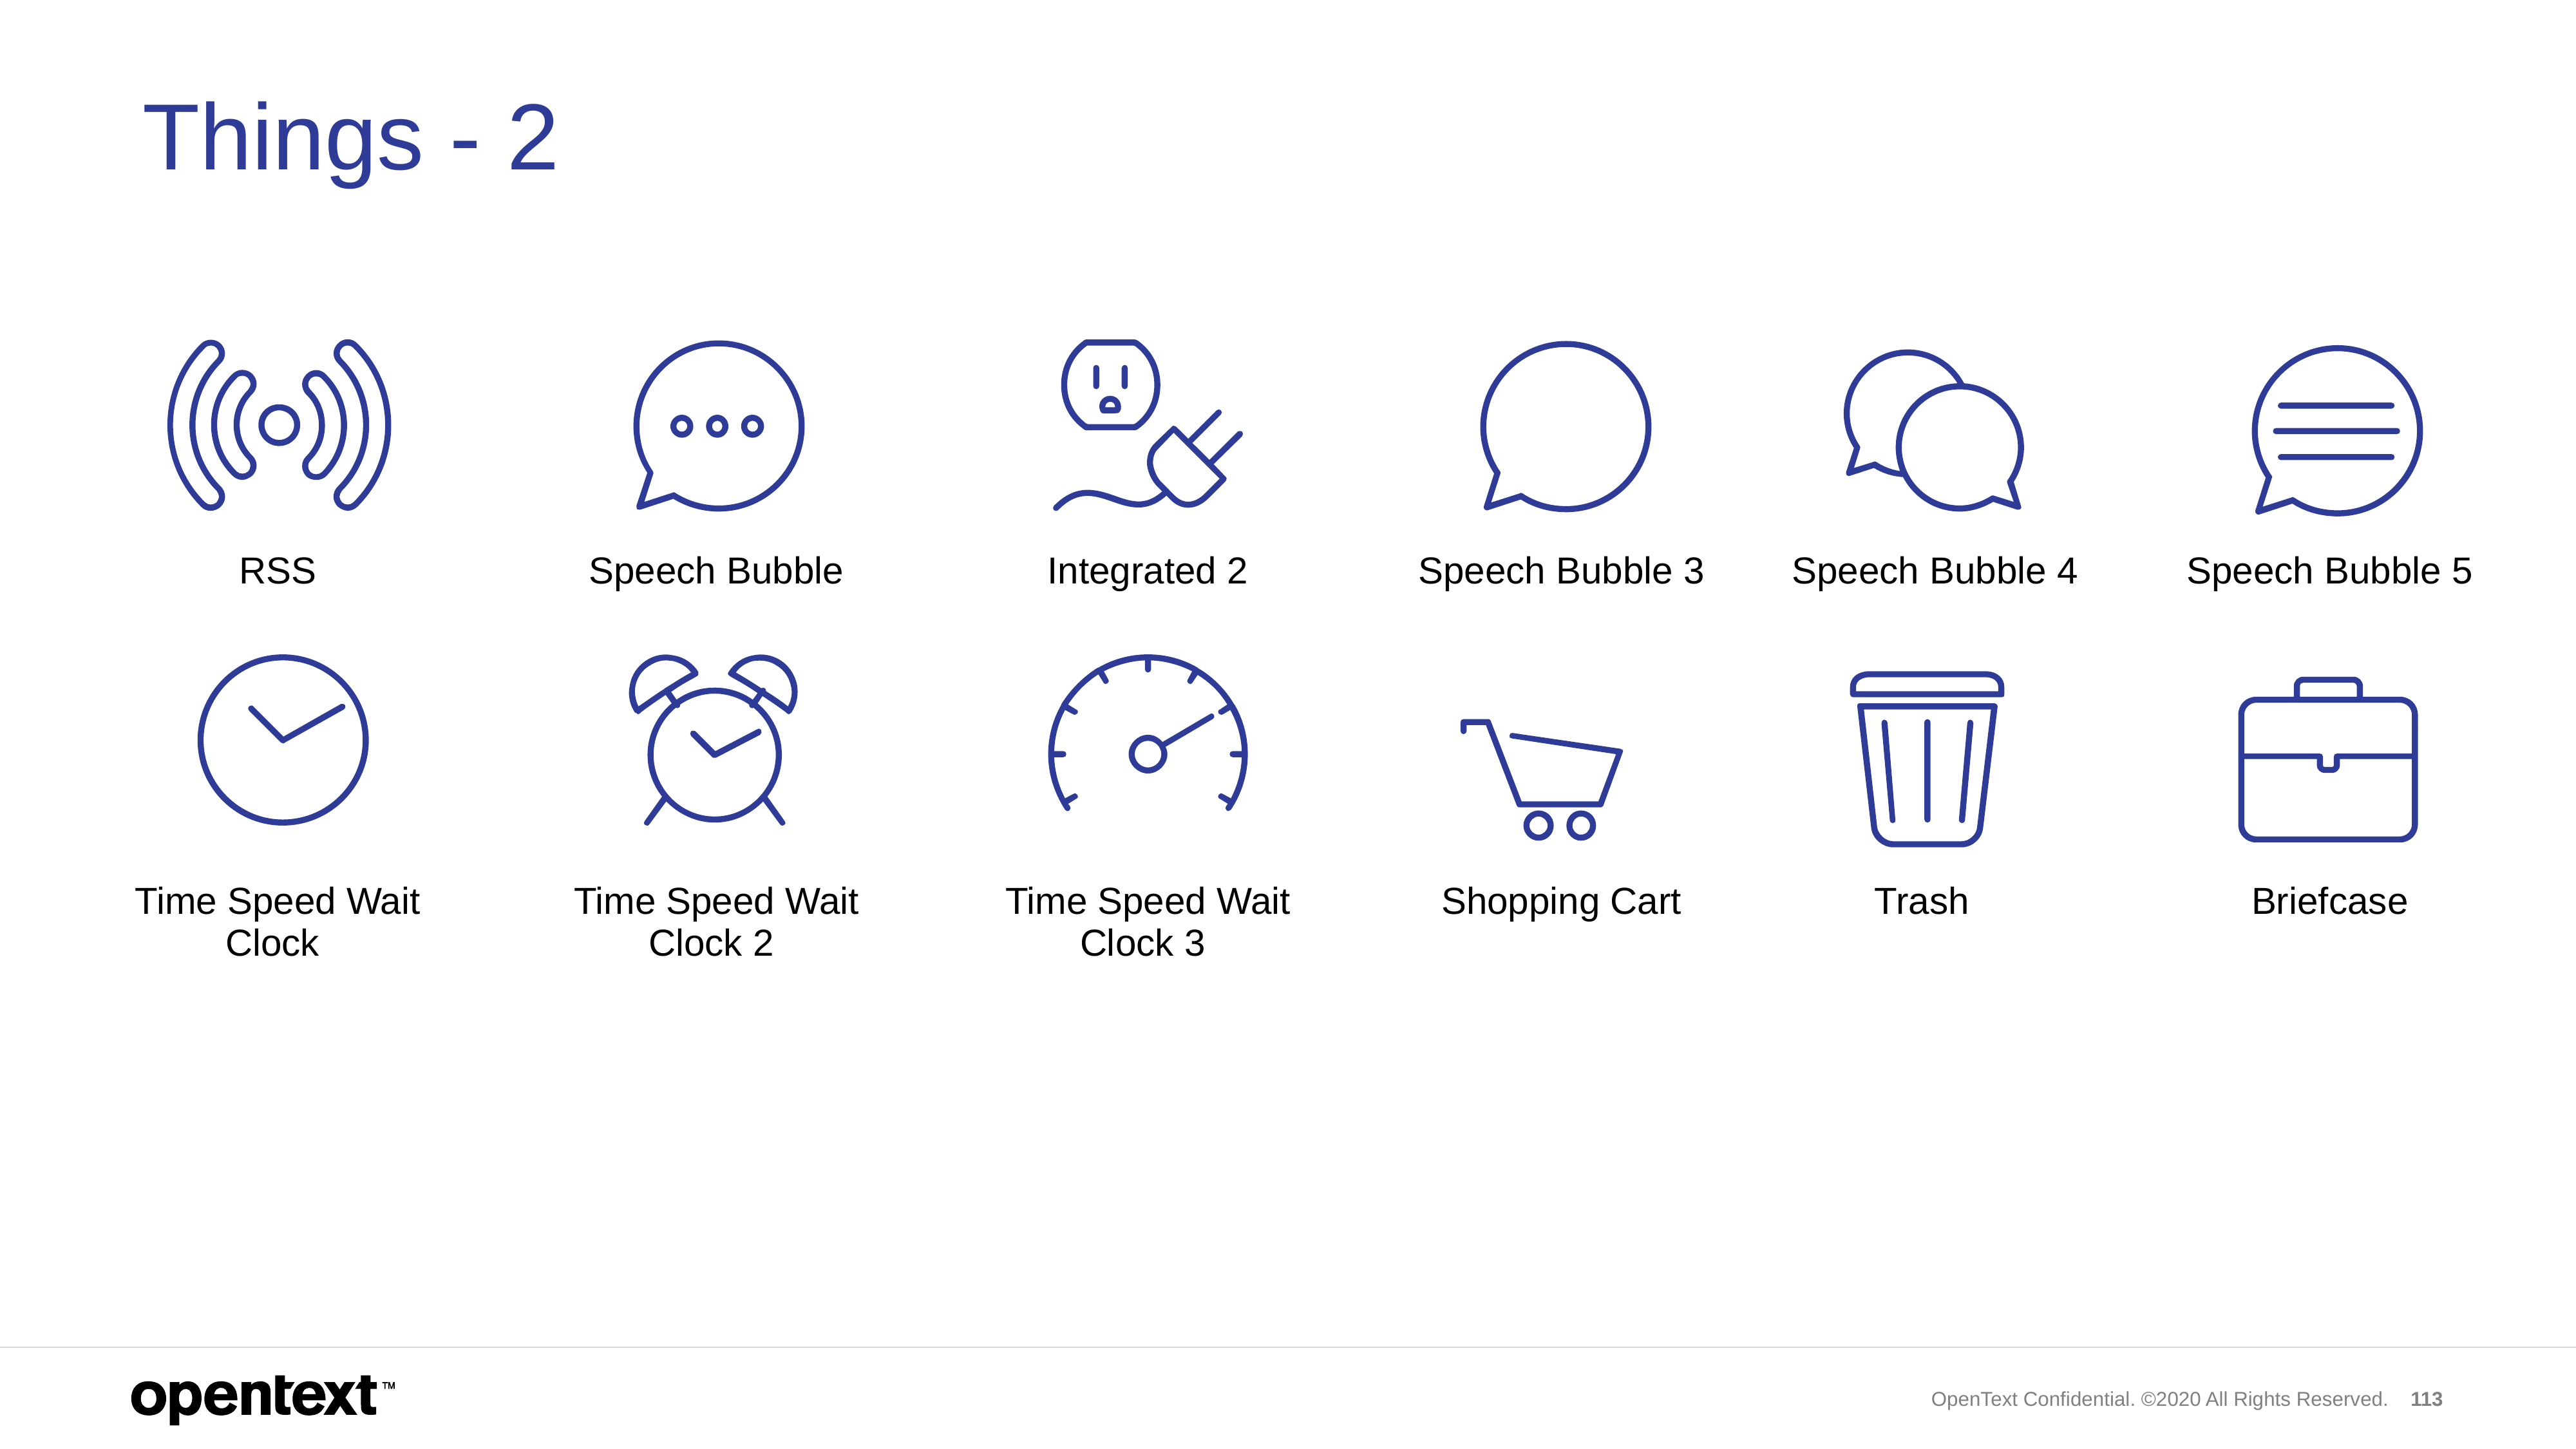

# Things - 2

RSS
Speech Bubble
Integrated 2
Speech Bubble 3
Speech Bubble 4
Speech Bubble 5

Time Speed Wait Clock
Time Speed Wait Clock 2
Time Speed Wait Clock 3
Shopping Cart
Trash
Briefcase